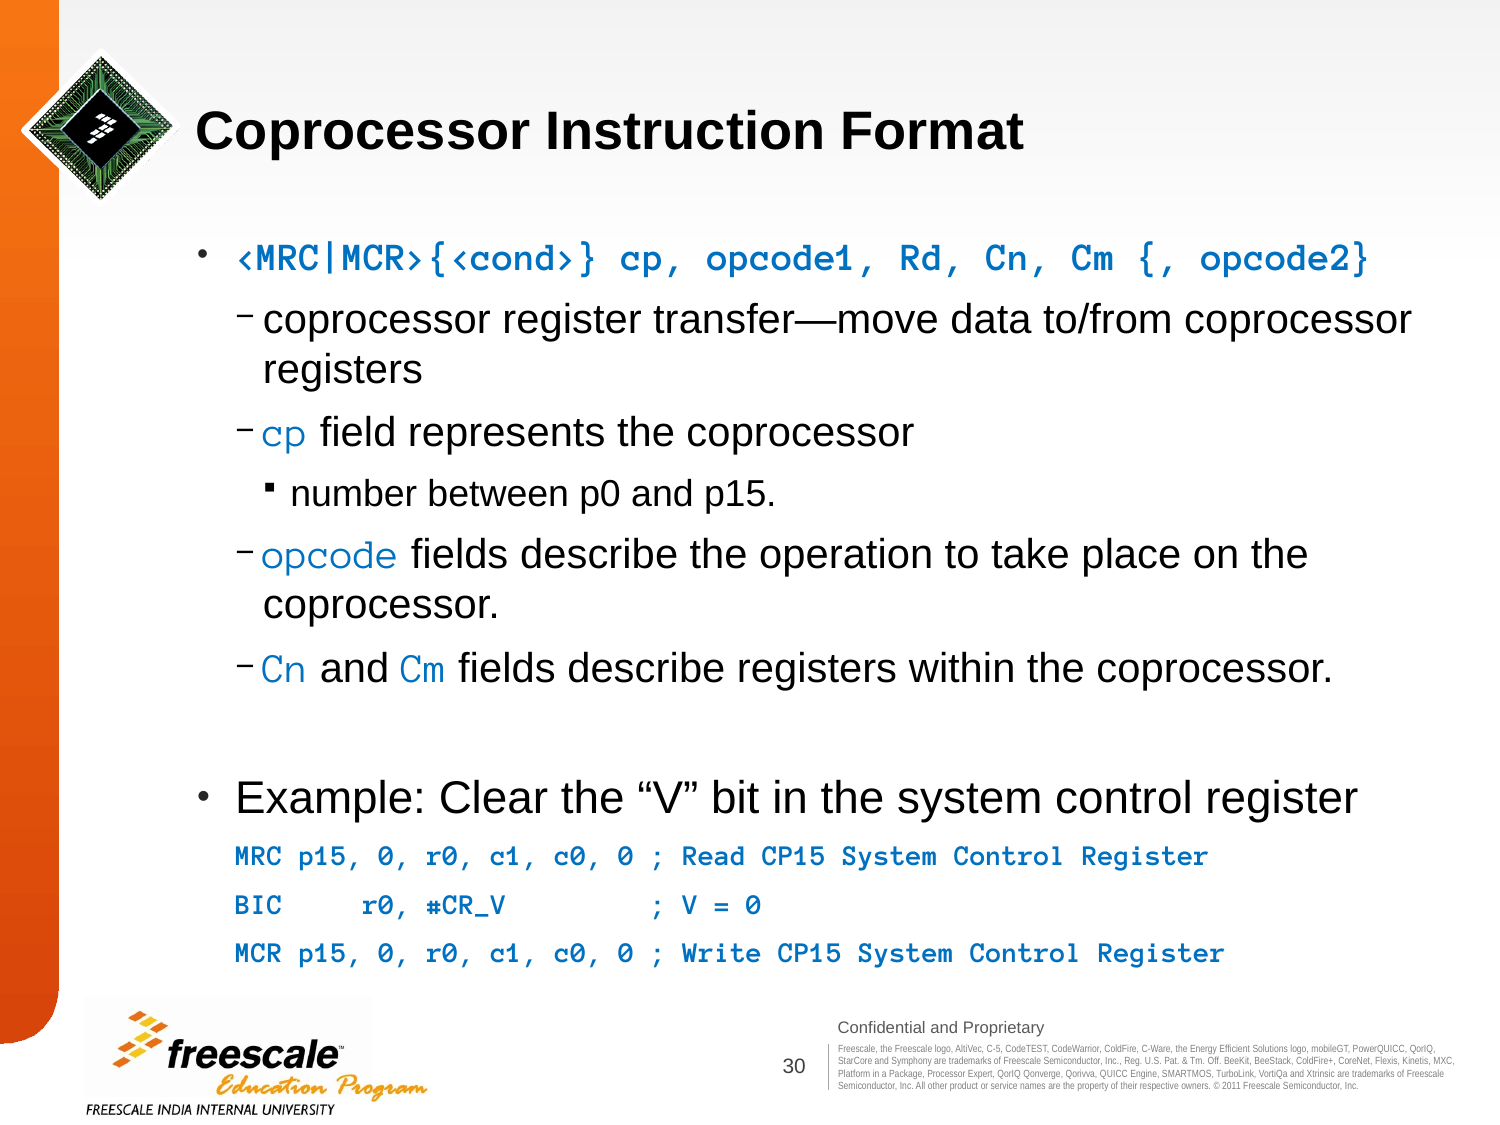

# Coprocessor Instruction Format
<MRC|MCR>{<cond>} cp, opcode1, Rd, Cn, Cm {, opcode2}
coprocessor register transfer—move data to/from coprocessor registers
cp ﬁeld represents the coprocessor
number between p0 and p15.
opcode ﬁelds describe the operation to take place on the coprocessor.
Cn and Cm ﬁelds describe registers within the coprocessor.

Example: Clear the “V” bit in the system control register
MRC p15, 0, r0, c1, c0, 0 ; Read CP15 System Control Register
BIC     r0, #CR_V         ; V = 0
MCR p15, 0, r0, c1, c0, 0 ; Write CP15 System Control Register